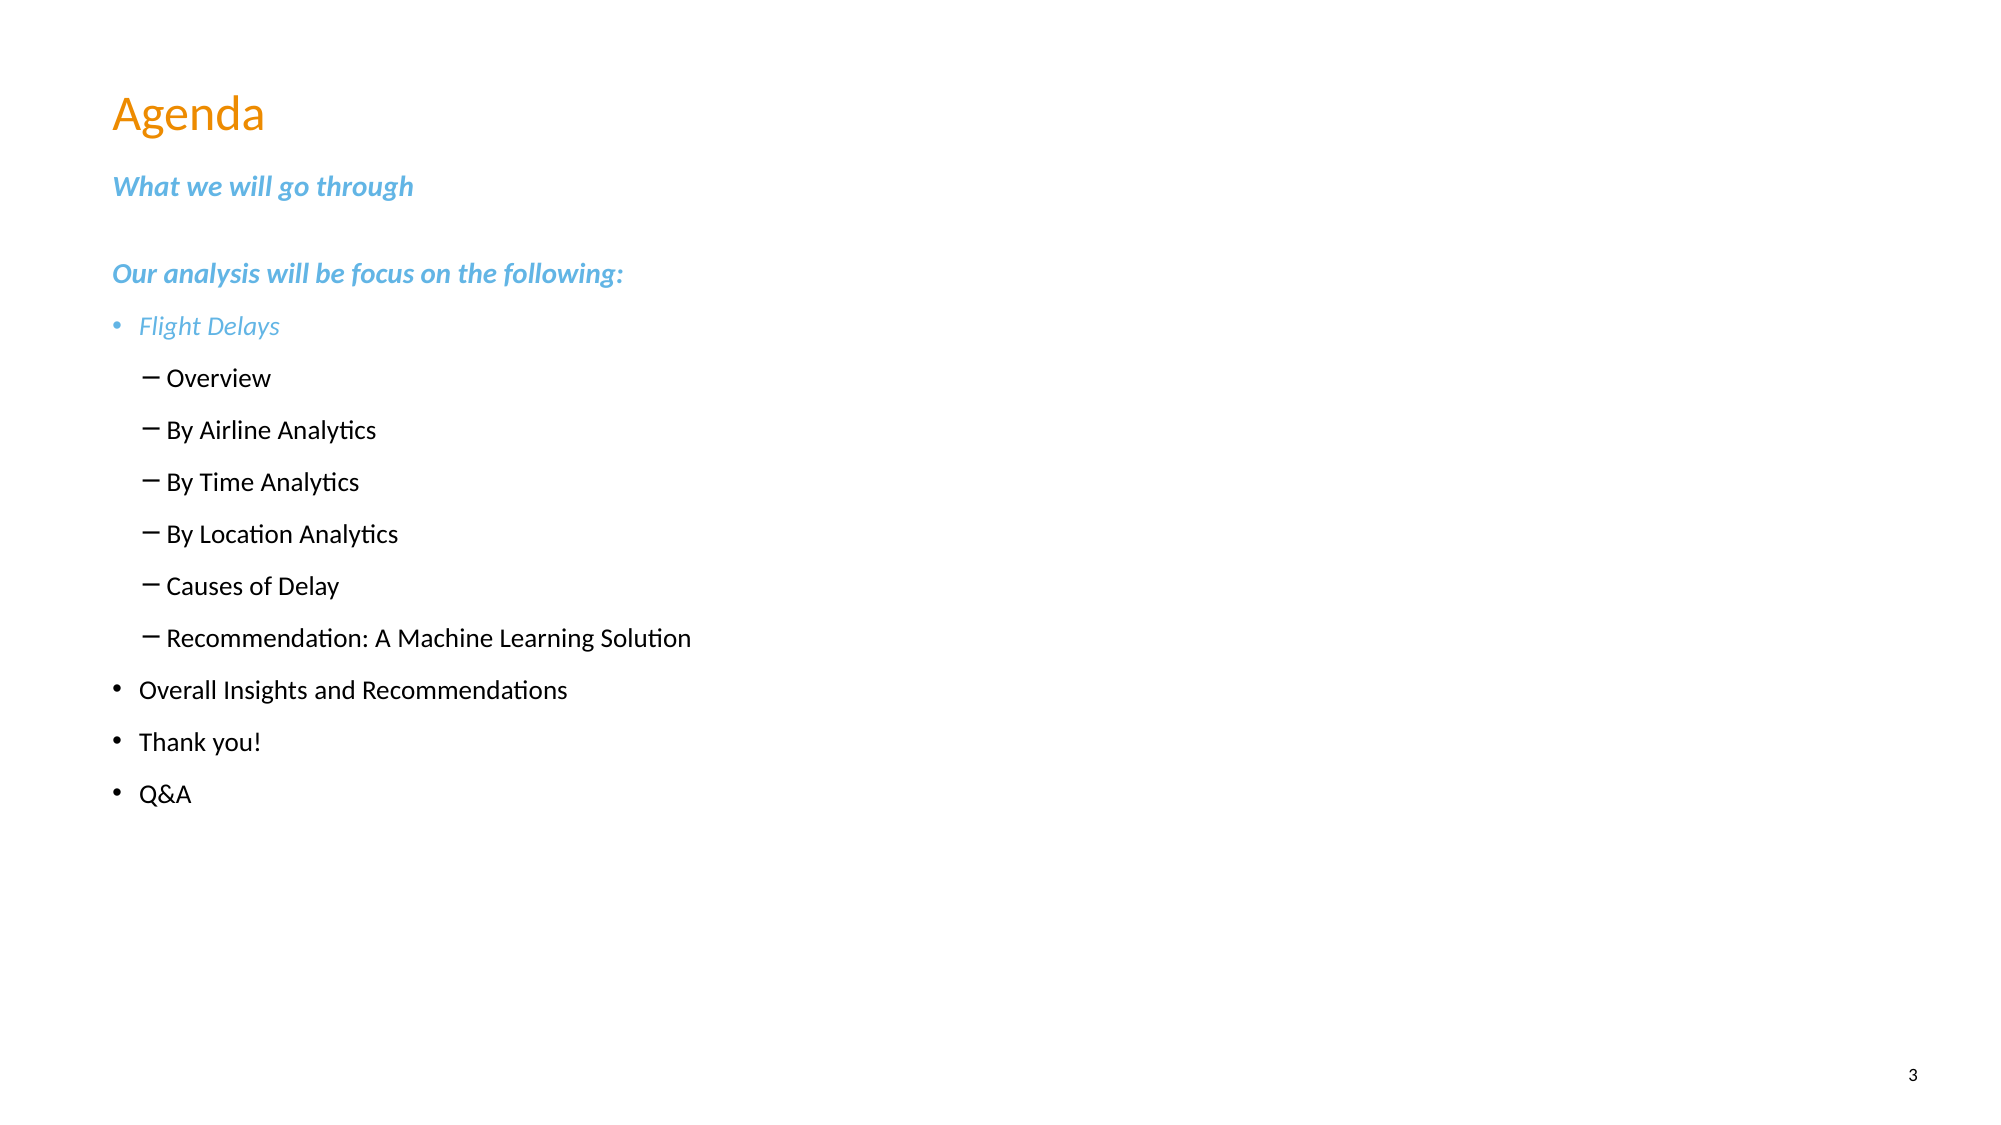

# Agenda
What we will go through
Our analysis will be focus on the following:
Flight Delays
Overview
By Airline Analytics
By Time Analytics
By Location Analytics
Causes of Delay
Recommendation: A Machine Learning Solution
Overall Insights and Recommendations
Thank you!
Q&A